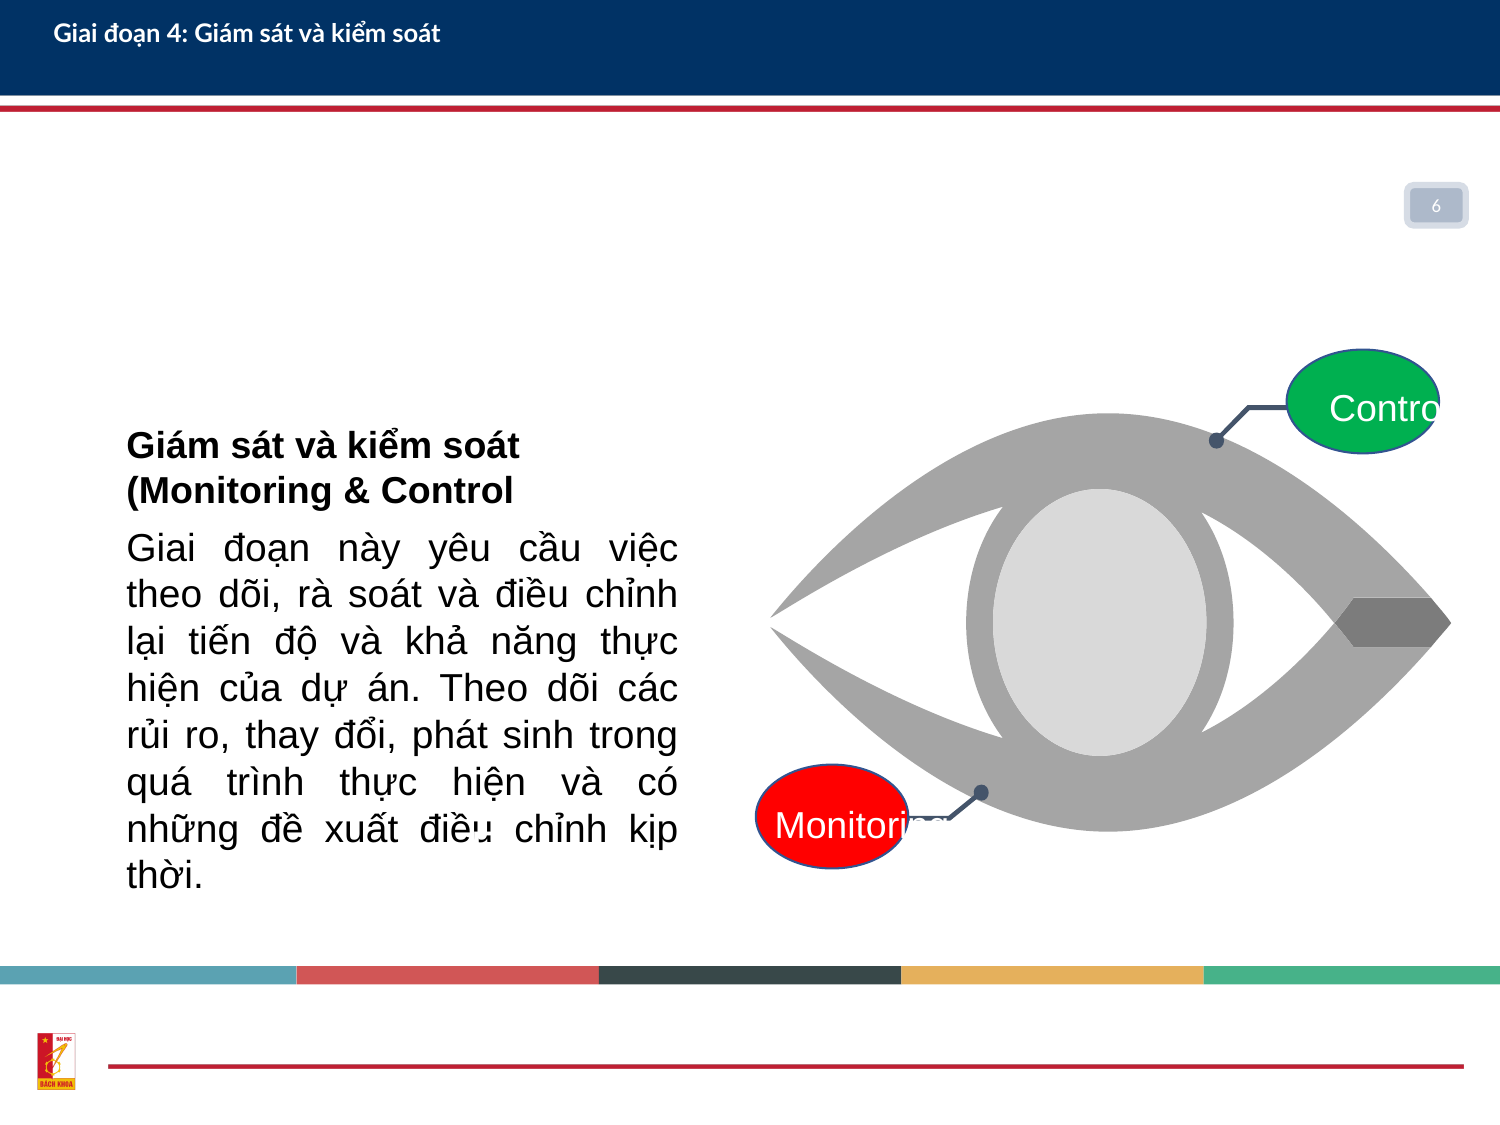

# Giai đoạn 4: Giám sát và kiểm soát
6

Control

Giám sát và kiểm soát (Monitoring & Control
Giai đoạn này yêu cầu việc theo dõi, rà soát và điều chỉnh lại tiến độ và khả năng thực hiện của dự án. Theo dõi các rủi ro, thay đổi, phát sinh trong quá trình thực hiện và có những đề xuất điều chỉnh kịp thời.
E

Monitoring